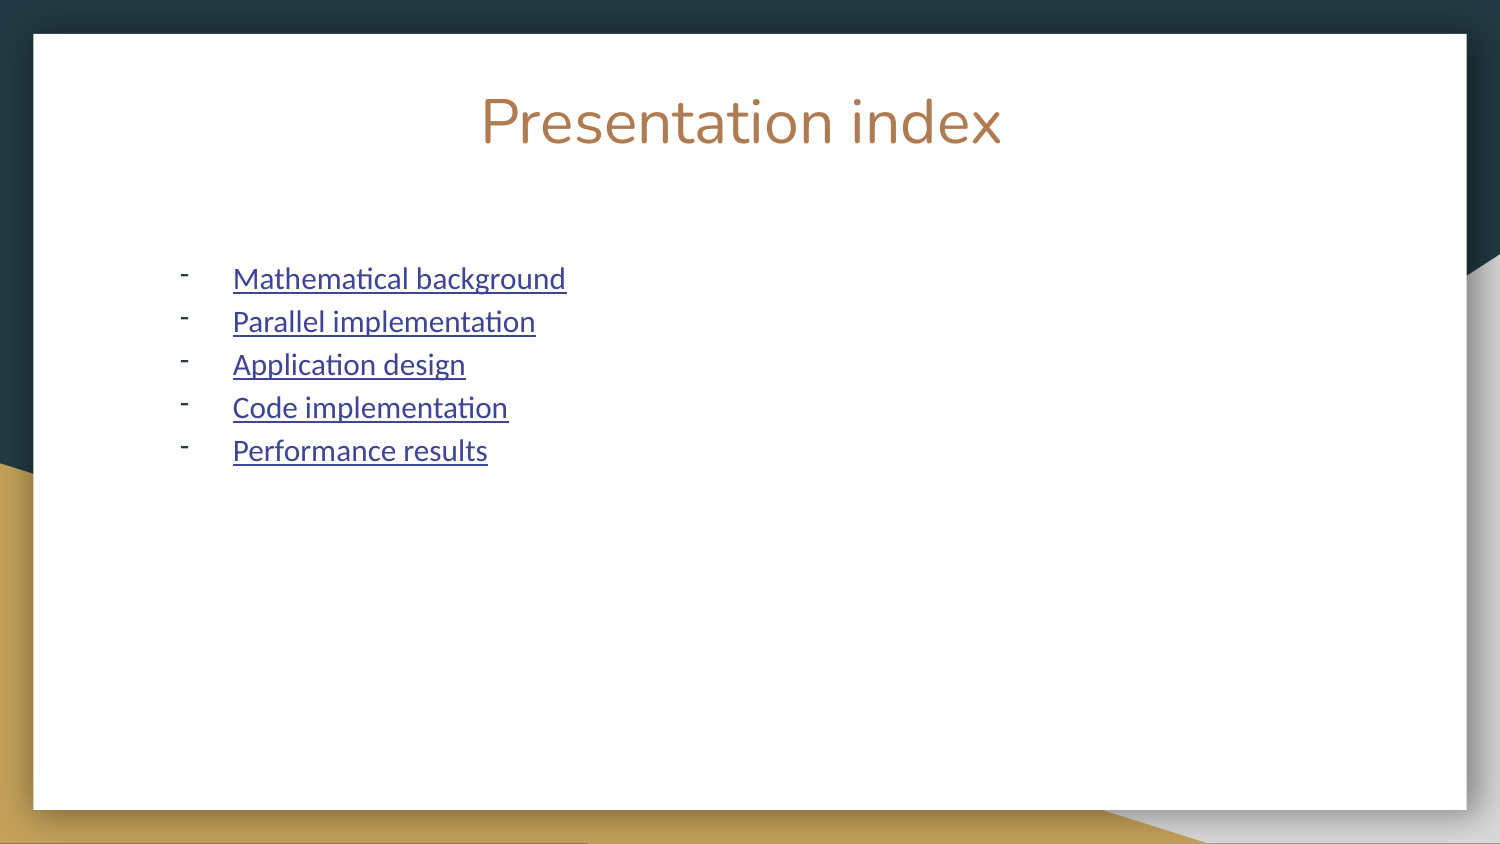

# Presentation index
Mathematical background
Parallel implementation
Application design
Code implementation
Performance results